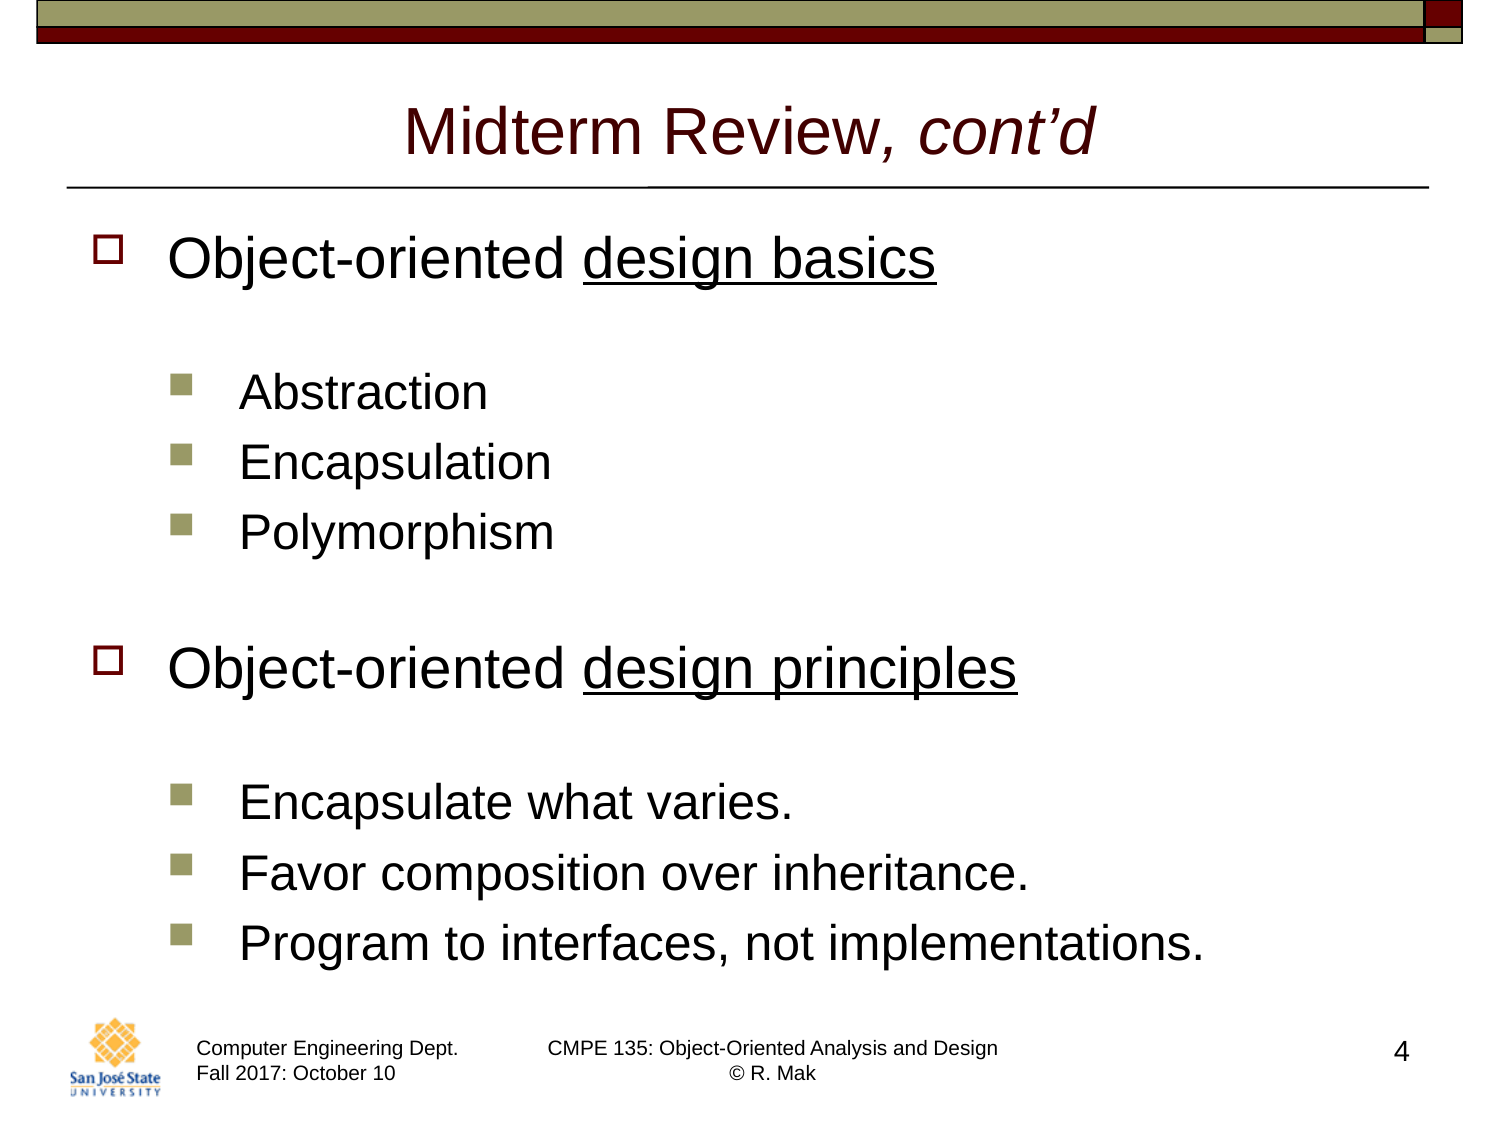

# Midterm Review, cont’d
Object-oriented design basics

Abstraction
Encapsulation
Polymorphism

Object-oriented design principles

Encapsulate what varies.
Favor composition over inheritance.
Program to interfaces, not implementations.
4